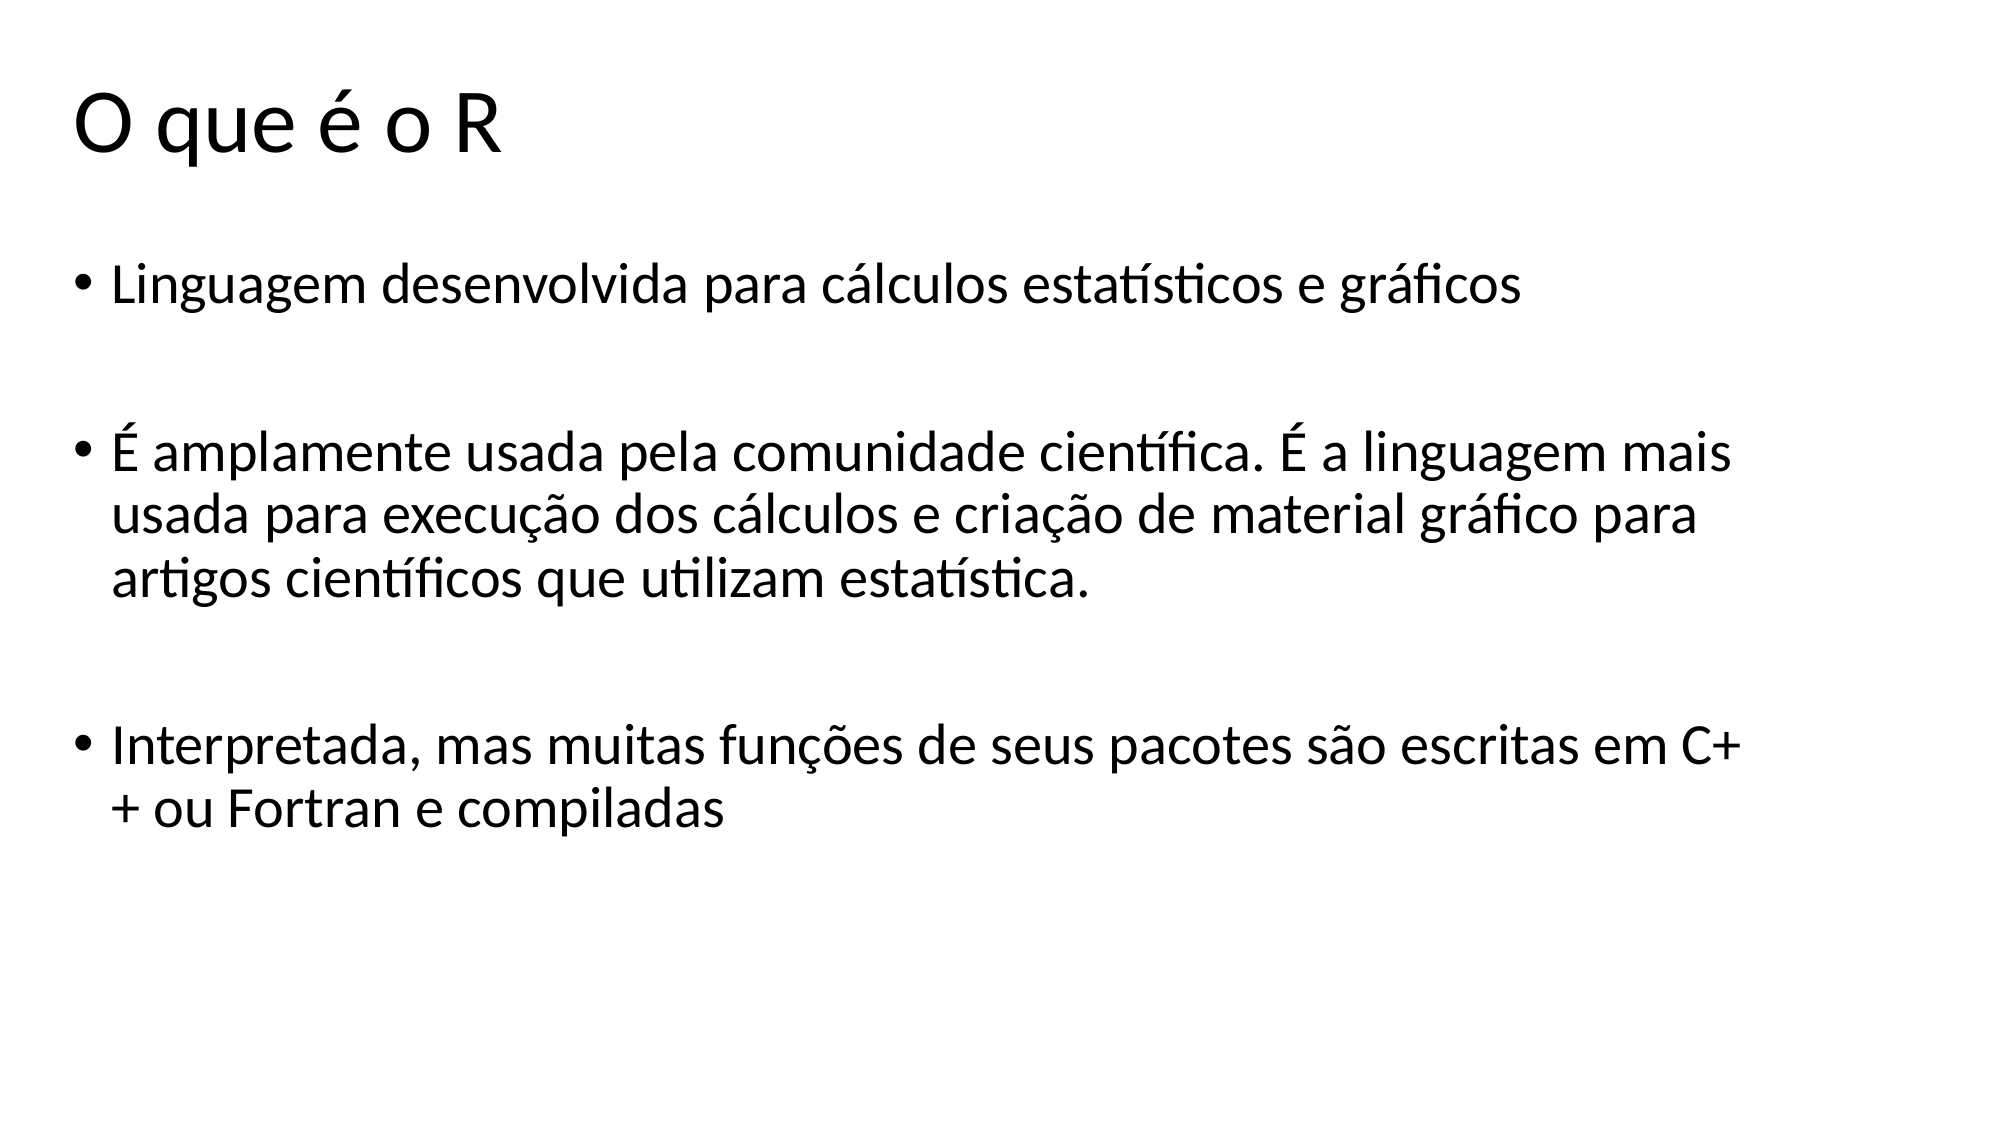

# O que é o R
Linguagem desenvolvida para cálculos estatísticos e gráficos

É amplamente usada pela comunidade científica. É a linguagem mais usada para execução dos cálculos e criação de material gráfico para artigos científicos que utilizam estatística.

Interpretada, mas muitas funções de seus pacotes são escritas em C++ ou Fortran e compiladas